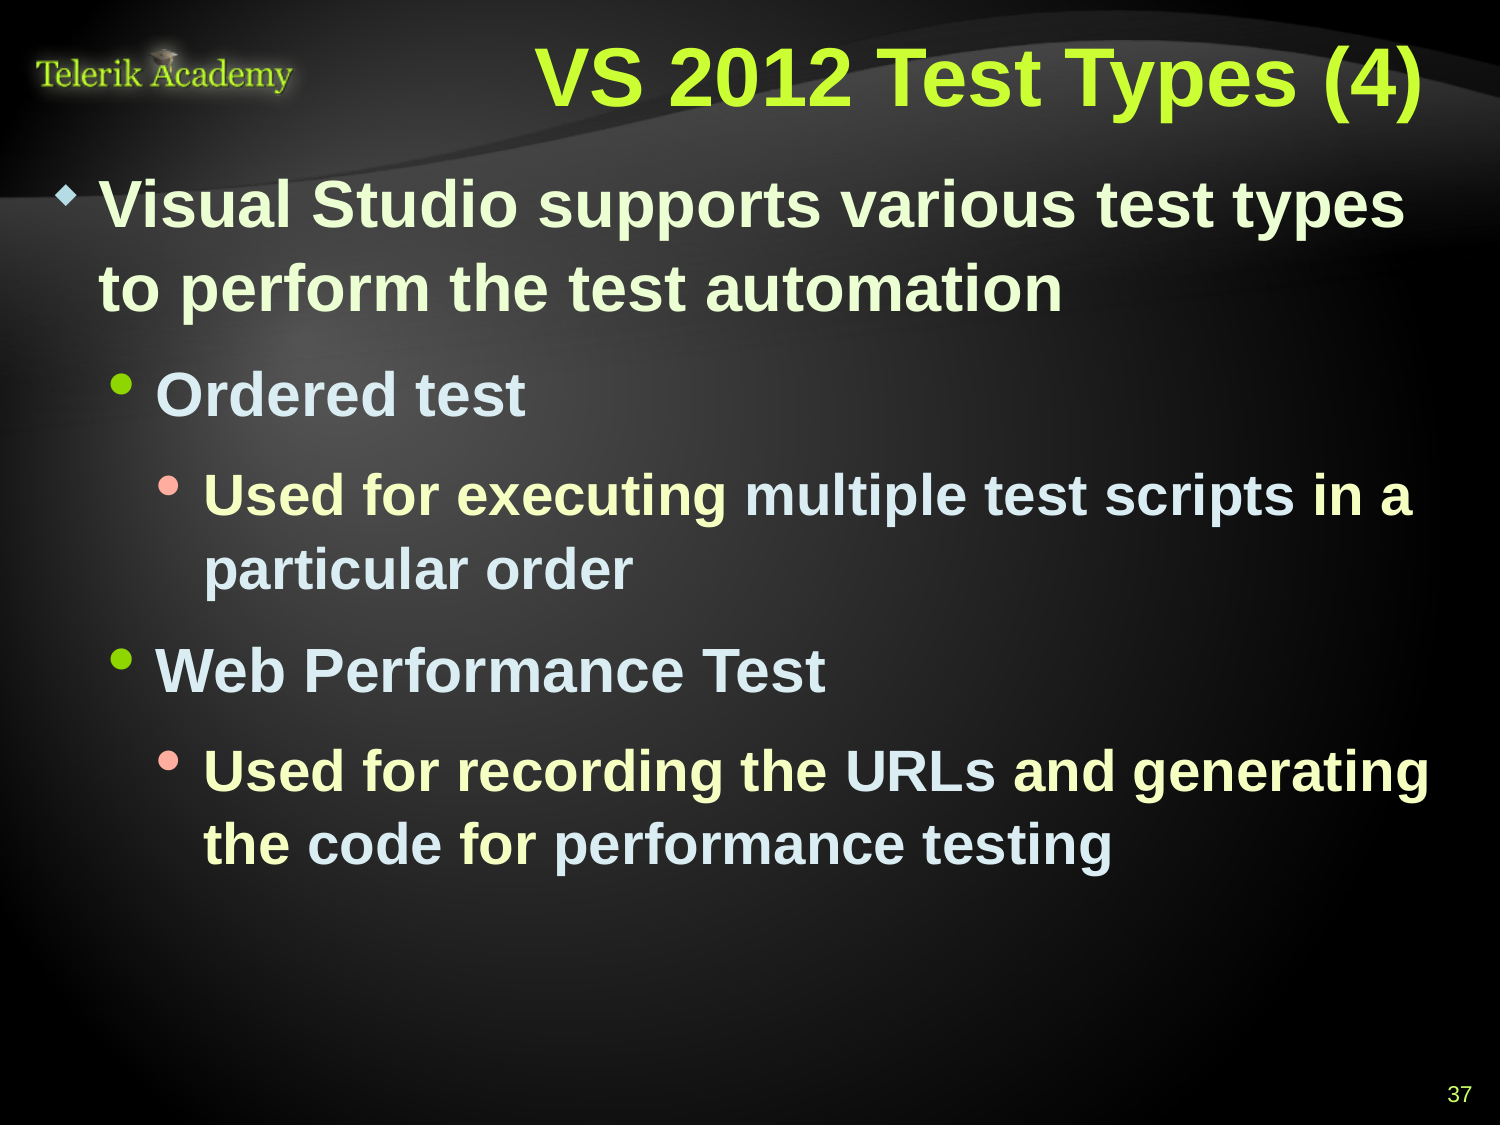

# VS 2012 Test Types (4)
Visual Studio supports various test types to perform the test automation
Ordered test
Used for executing multiple test scripts in a particular order
Web Performance Test
Used for recording the URLs and generating the code for performance testing

37